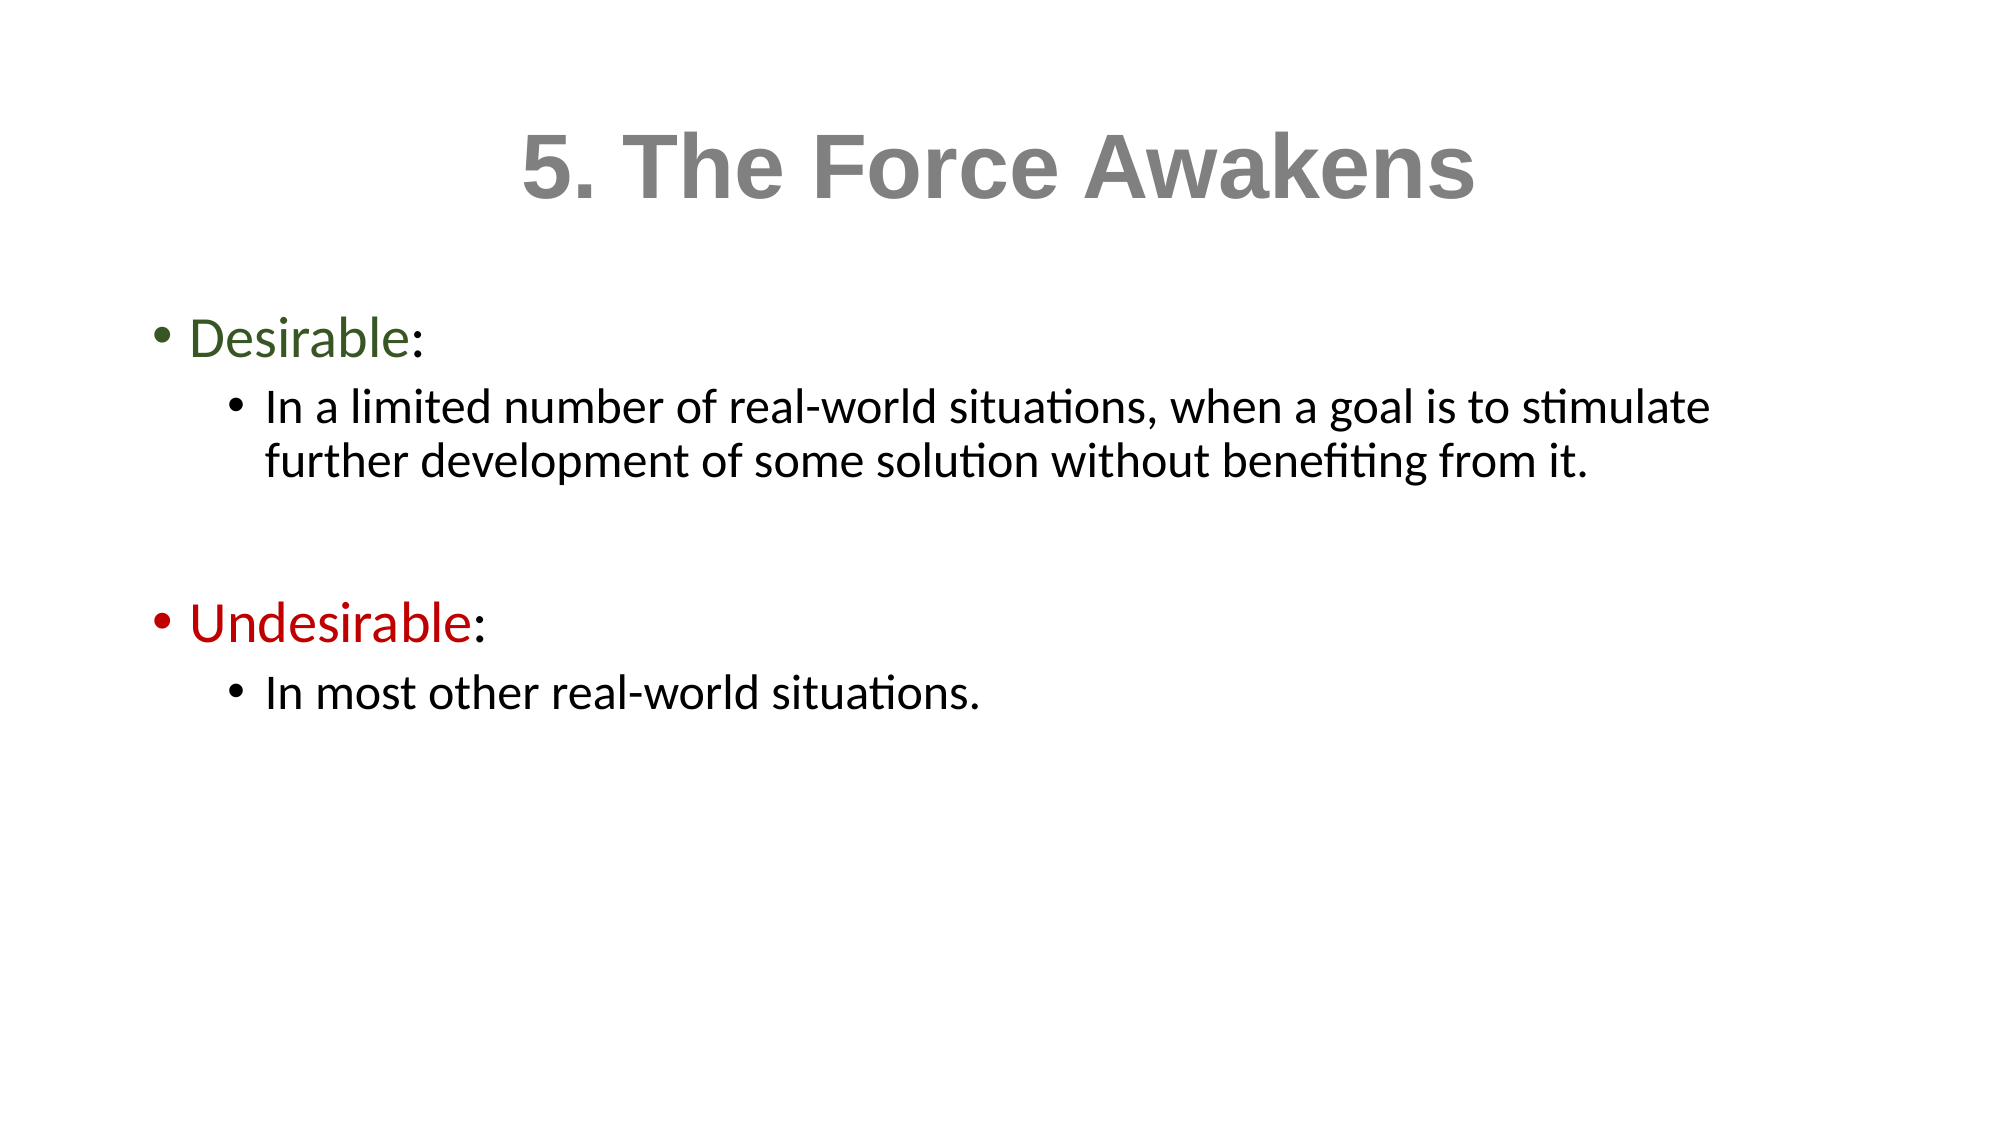

# 5. The Force Awakens
Desirable:
In a limited number of real-world situations, when a goal is to stimulate further development of some solution without benefiting from it.

Undesirable:
In most other real-world situations.